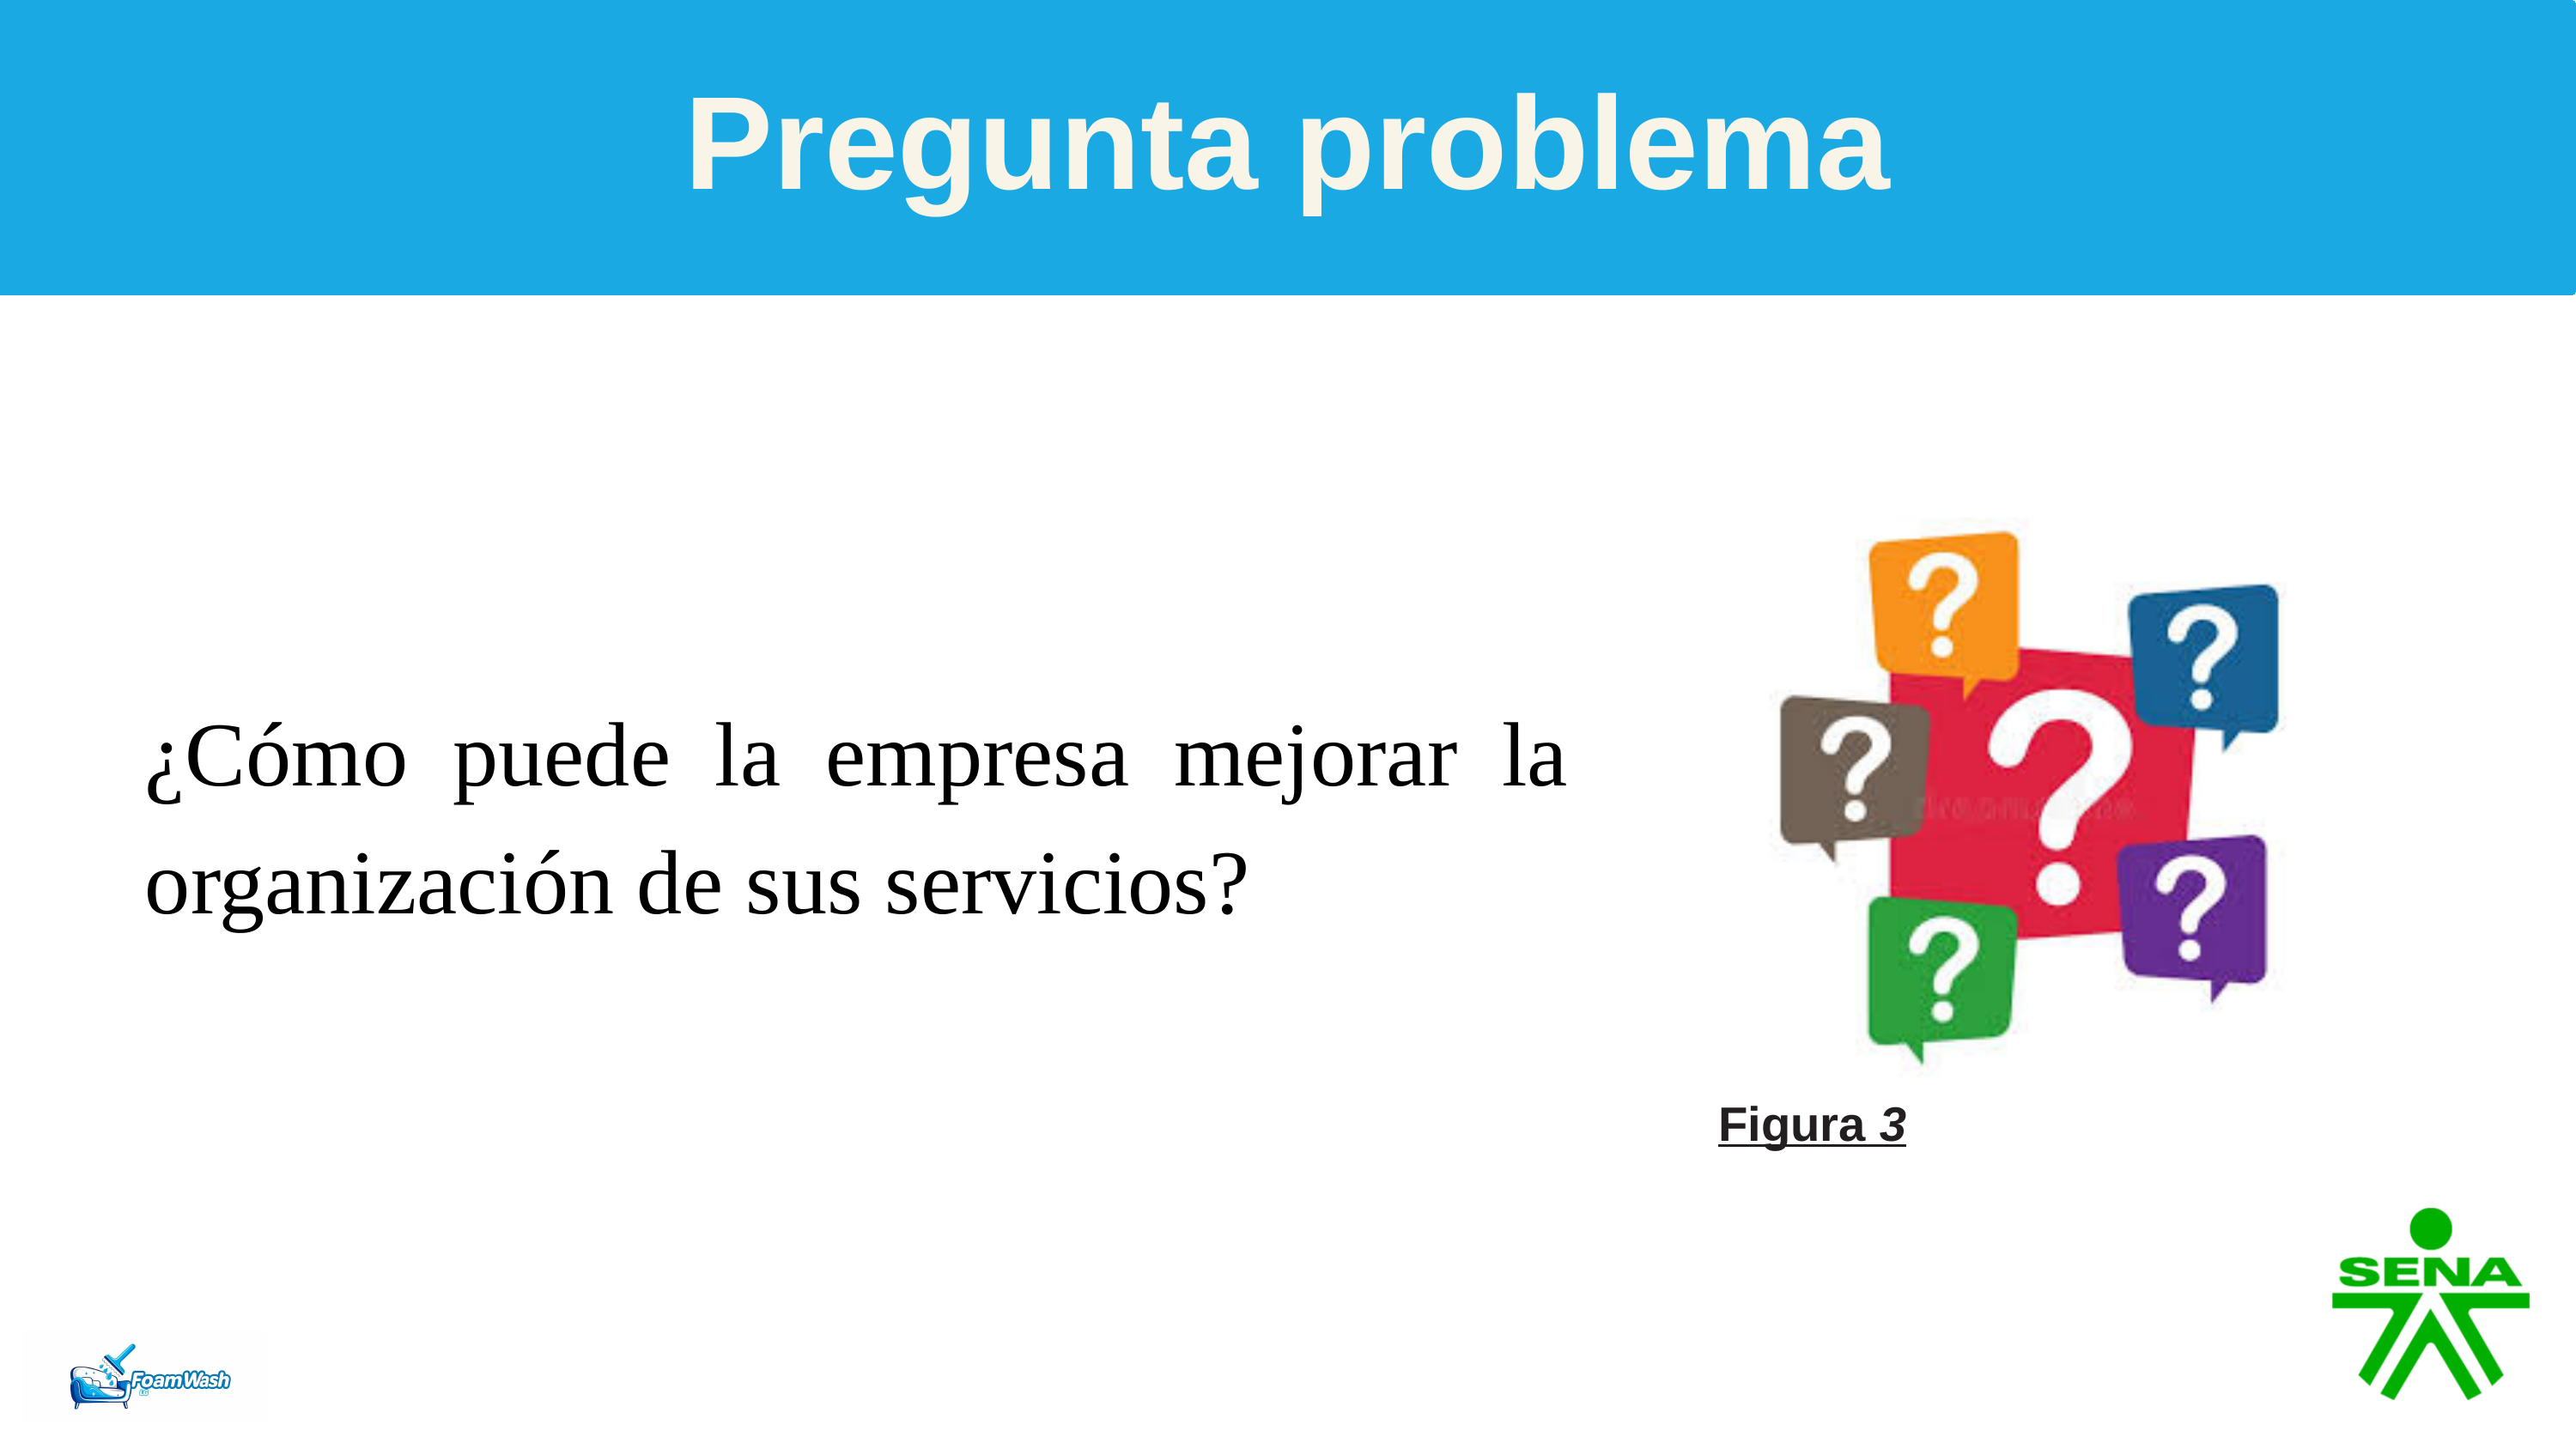

Pregunta problema

¿Cómo puede la empresa mejorar la organización de sus servicios?
Figura 3